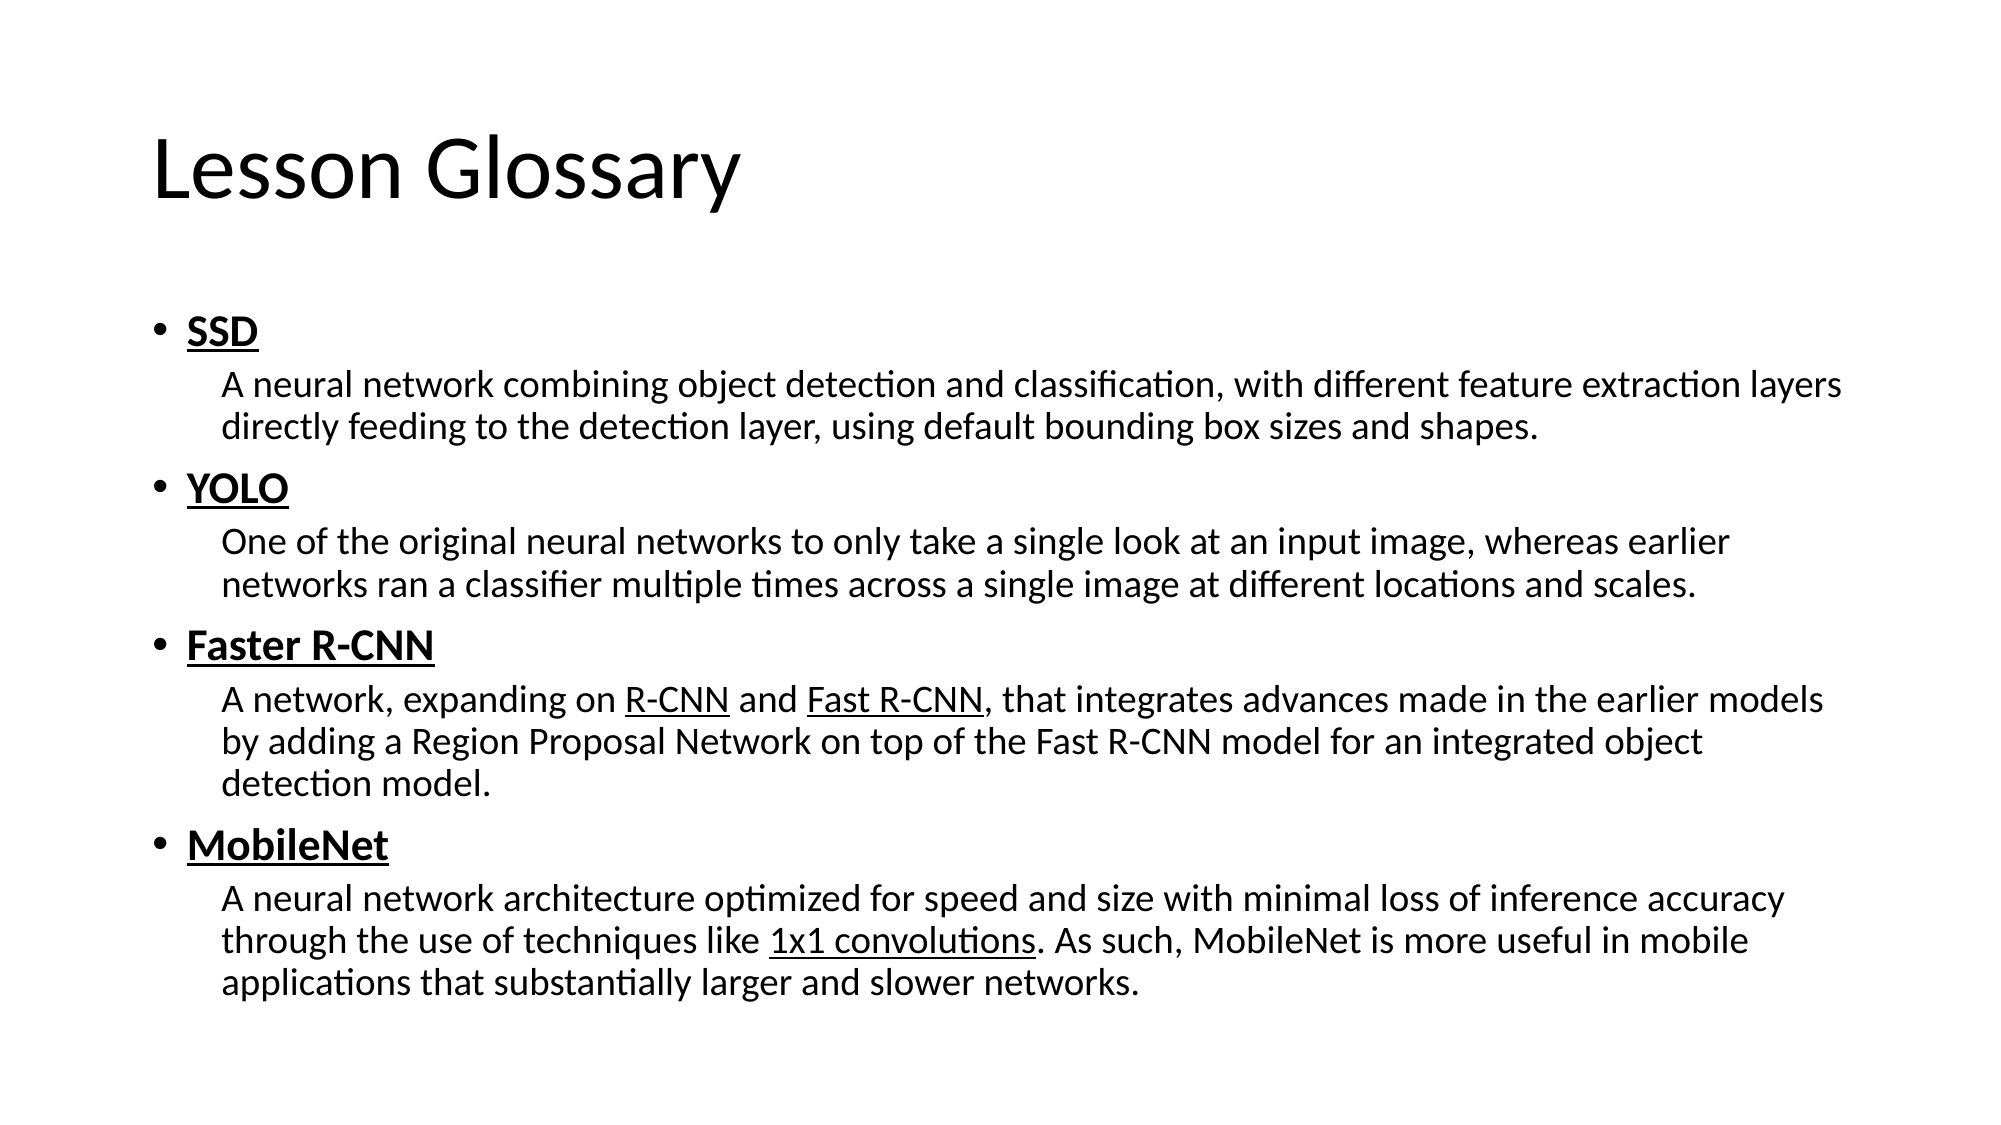

# Lesson Glossary
SSD
A neural network combining object detection and classification, with different feature extraction layers directly feeding to the detection layer, using default bounding box sizes and shapes.
YOLO
One of the original neural networks to only take a single look at an input image, whereas earlier networks ran a classifier multiple times across a single image at different locations and scales.
Faster R-CNN
A network, expanding on R-CNN and Fast R-CNN, that integrates advances made in the earlier models by adding a Region Proposal Network on top of the Fast R-CNN model for an integrated object detection model.
MobileNet
A neural network architecture optimized for speed and size with minimal loss of inference accuracy through the use of techniques like 1x1 convolutions. As such, MobileNet is more useful in mobile applications that substantially larger and slower networks.